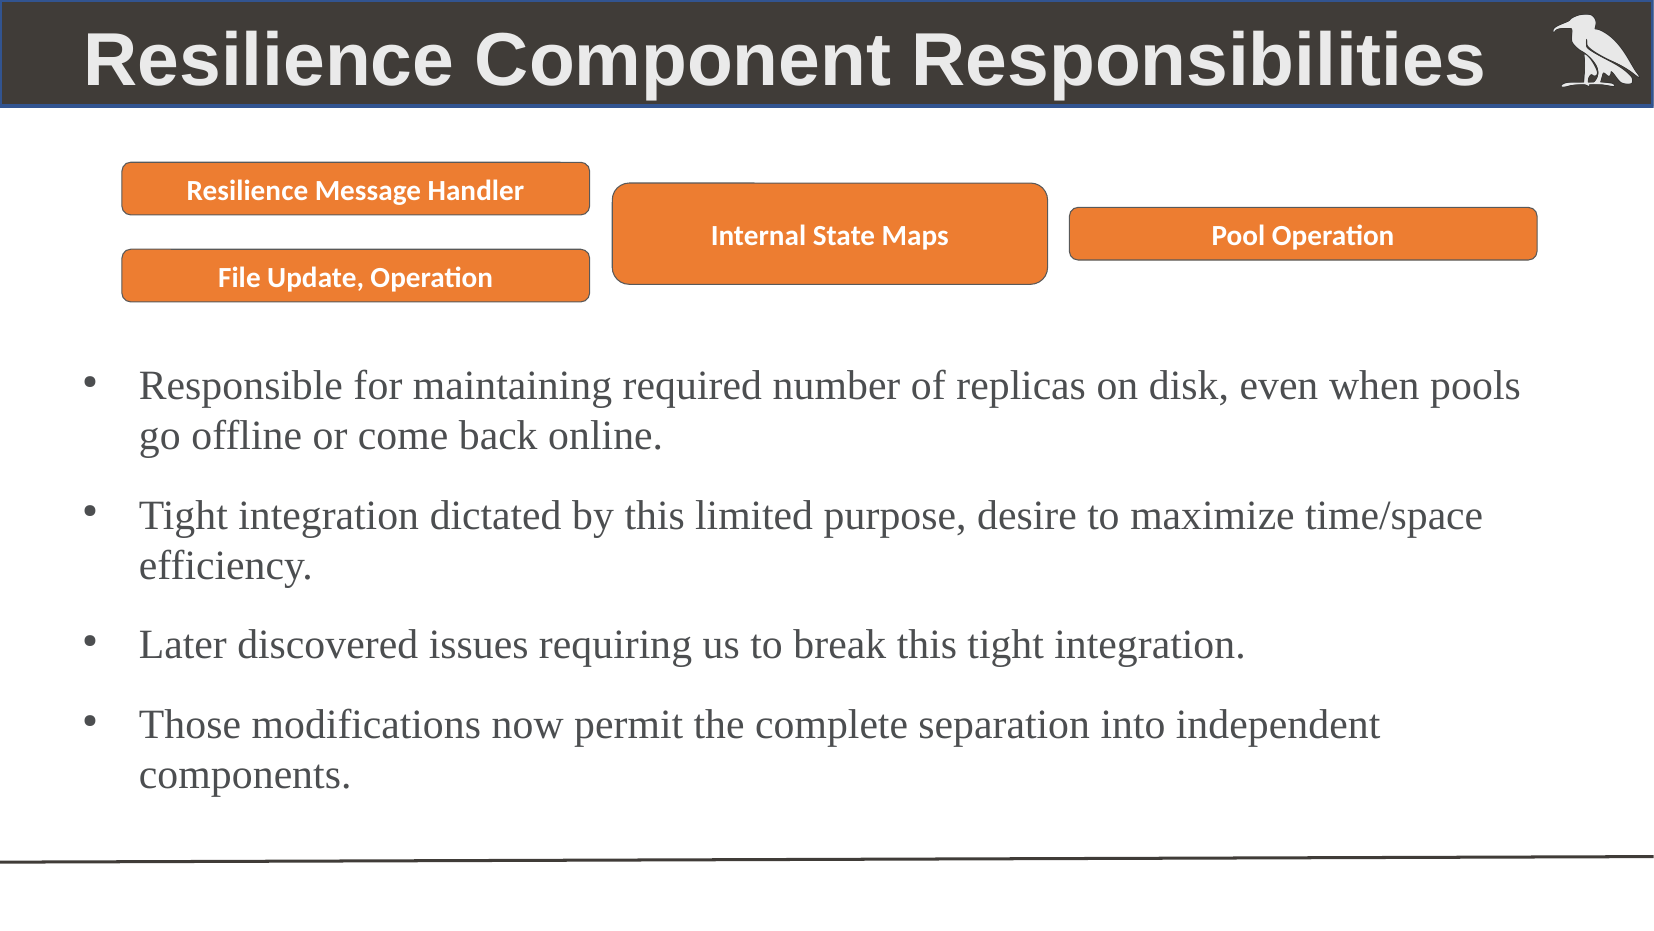

Resilience Component Responsibilities
Resilience Message Handler
Internal State Maps
Pool Operation
File Update, Operation
Responsible for maintaining required number of replicas on disk, even when pools go offline or come back online.
Tight integration dictated by this limited purpose, desire to maximize time/space efficiency.
Later discovered issues requiring us to break this tight integration.
Those modifications now permit the complete separation into independent components.